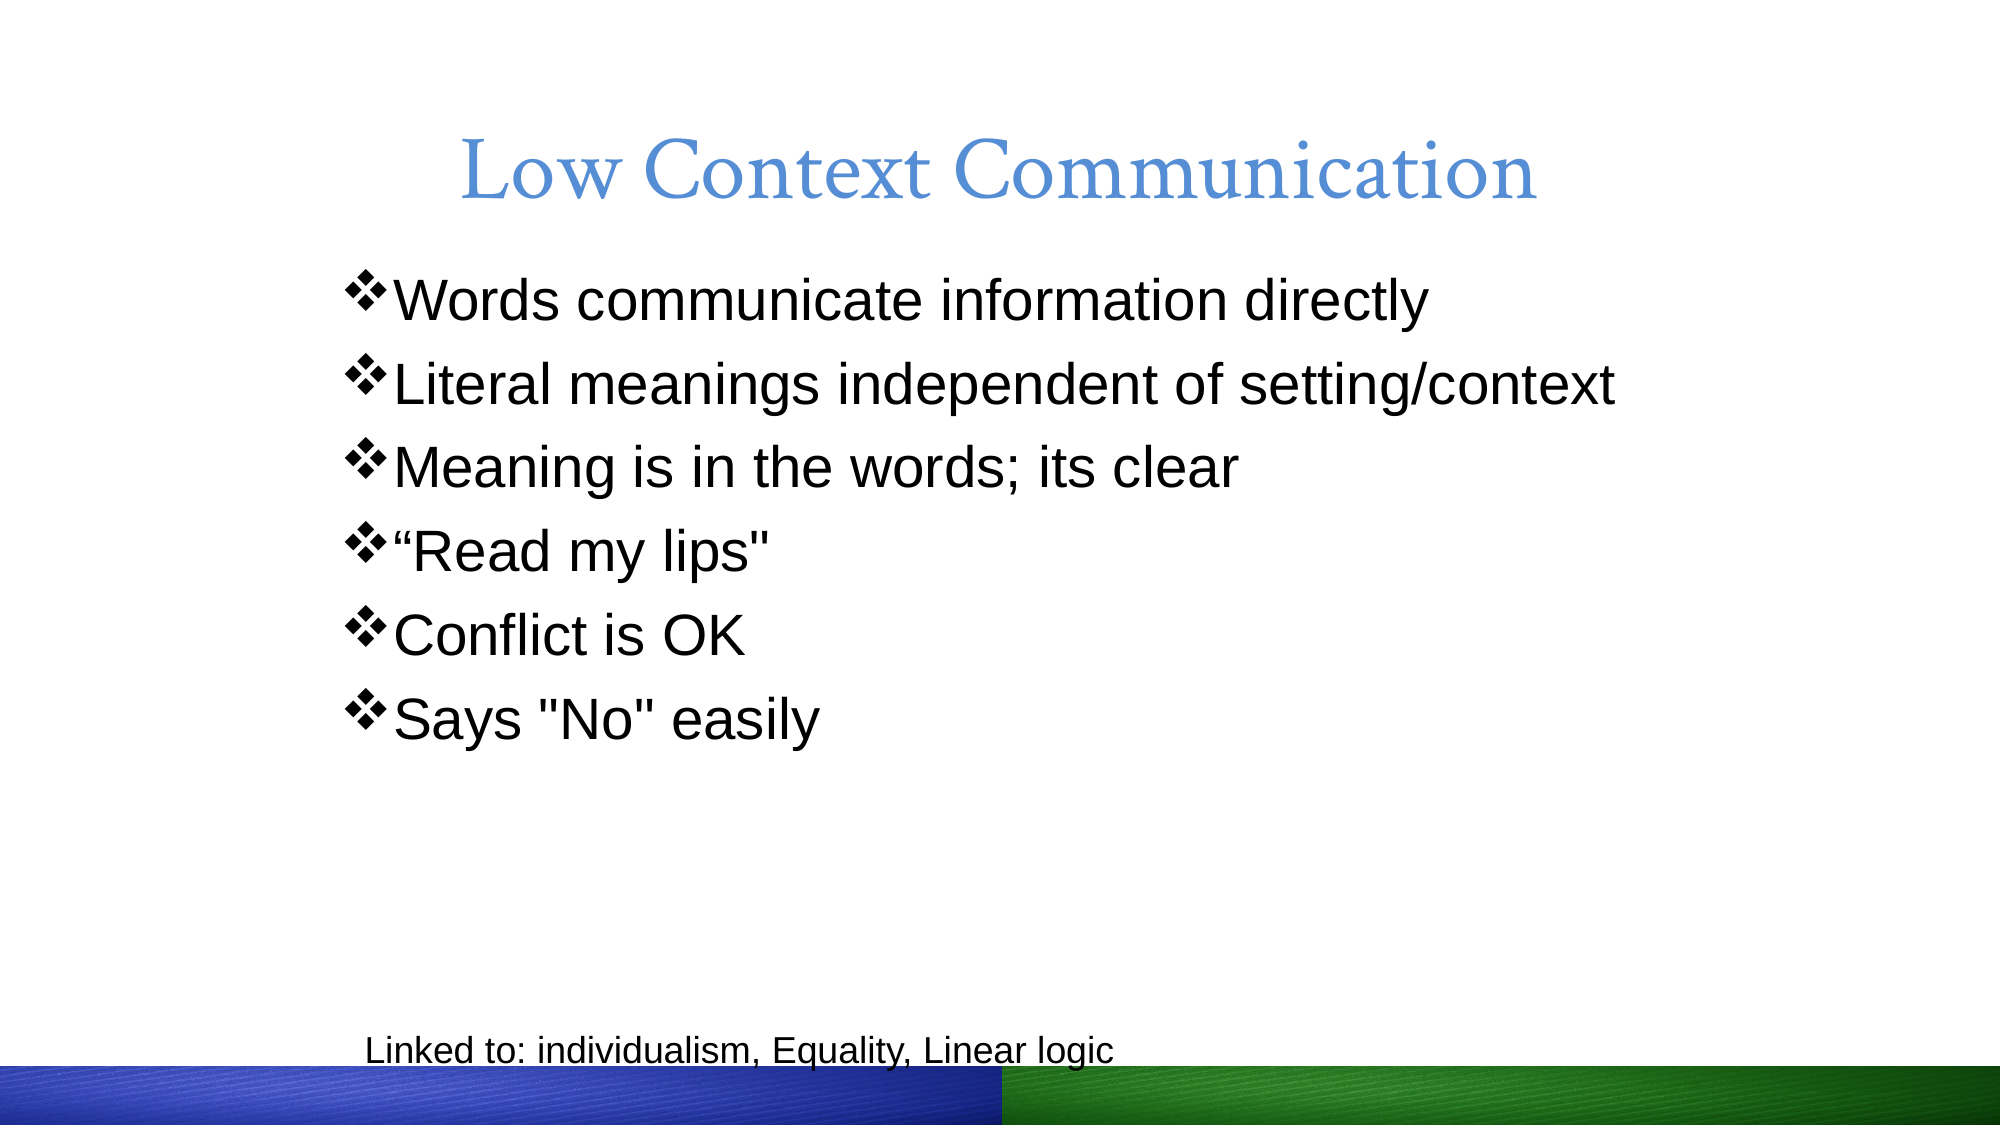

# Low Context Communication
Words communicate information directly
Literal meanings independent of setting/context
Meaning is in the words; its clear
“Read my lips"
Conflict is OK
Says "No" easily
Linked to: individualism, Equality, Linear logic